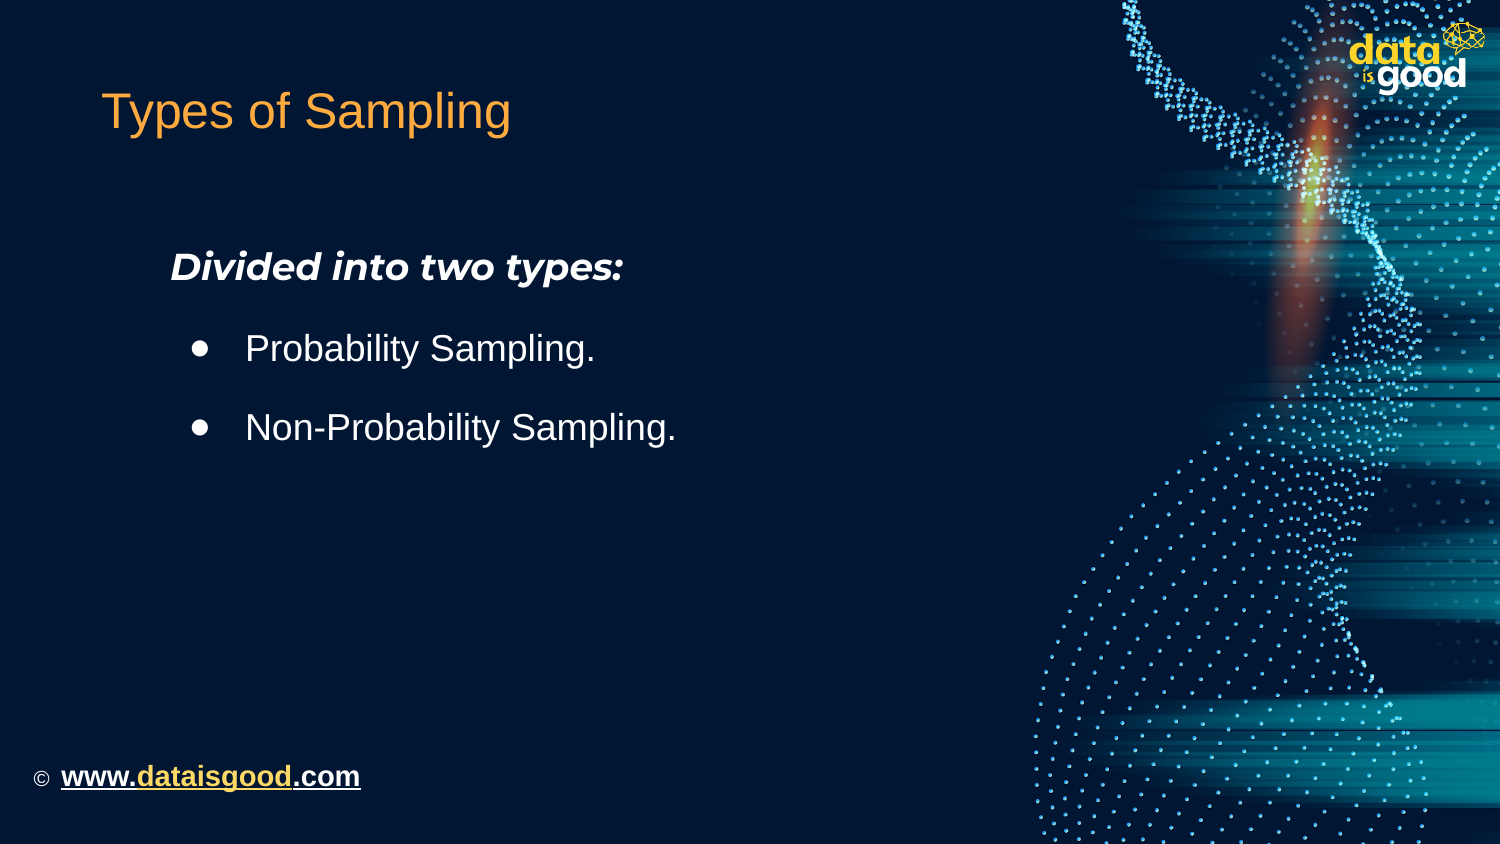

# Types of Sampling
Divided into two types:
Probability Sampling.
Non-Probability Sampling.